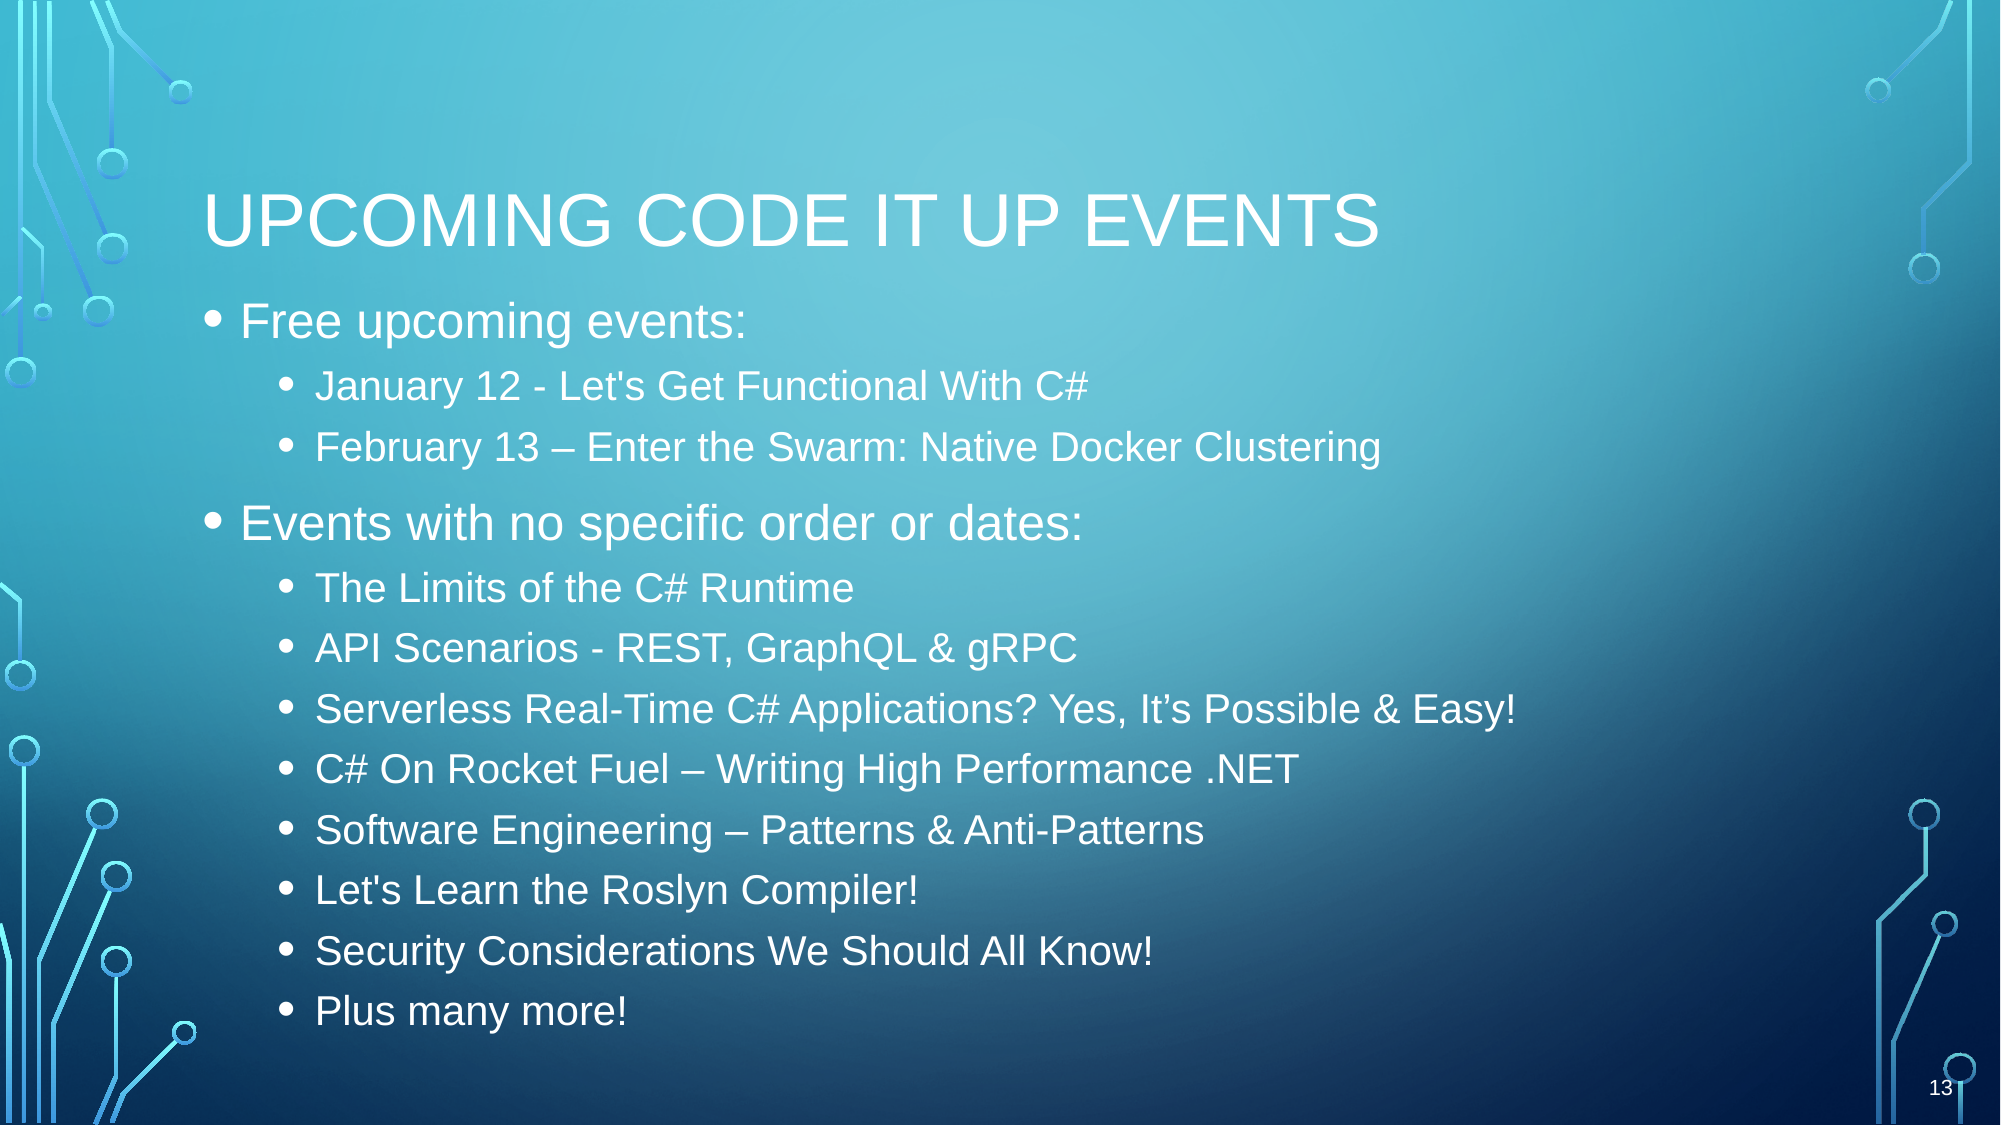

# Upcoming Code it up Events
Free upcoming events:
January 12 - Let's Get Functional With C#
February 13 – Enter the Swarm: Native Docker Clustering
Events with no specific order or dates:
The Limits of the C# Runtime
API Scenarios - REST, GraphQL & gRPC
Serverless Real-Time C# Applications? Yes, It’s Possible & Easy!
C# On Rocket Fuel – Writing High Performance .NET
Software Engineering – Patterns & Anti-Patterns
Let's Learn the Roslyn Compiler!
Security Considerations We Should All Know!
Plus many more!

13